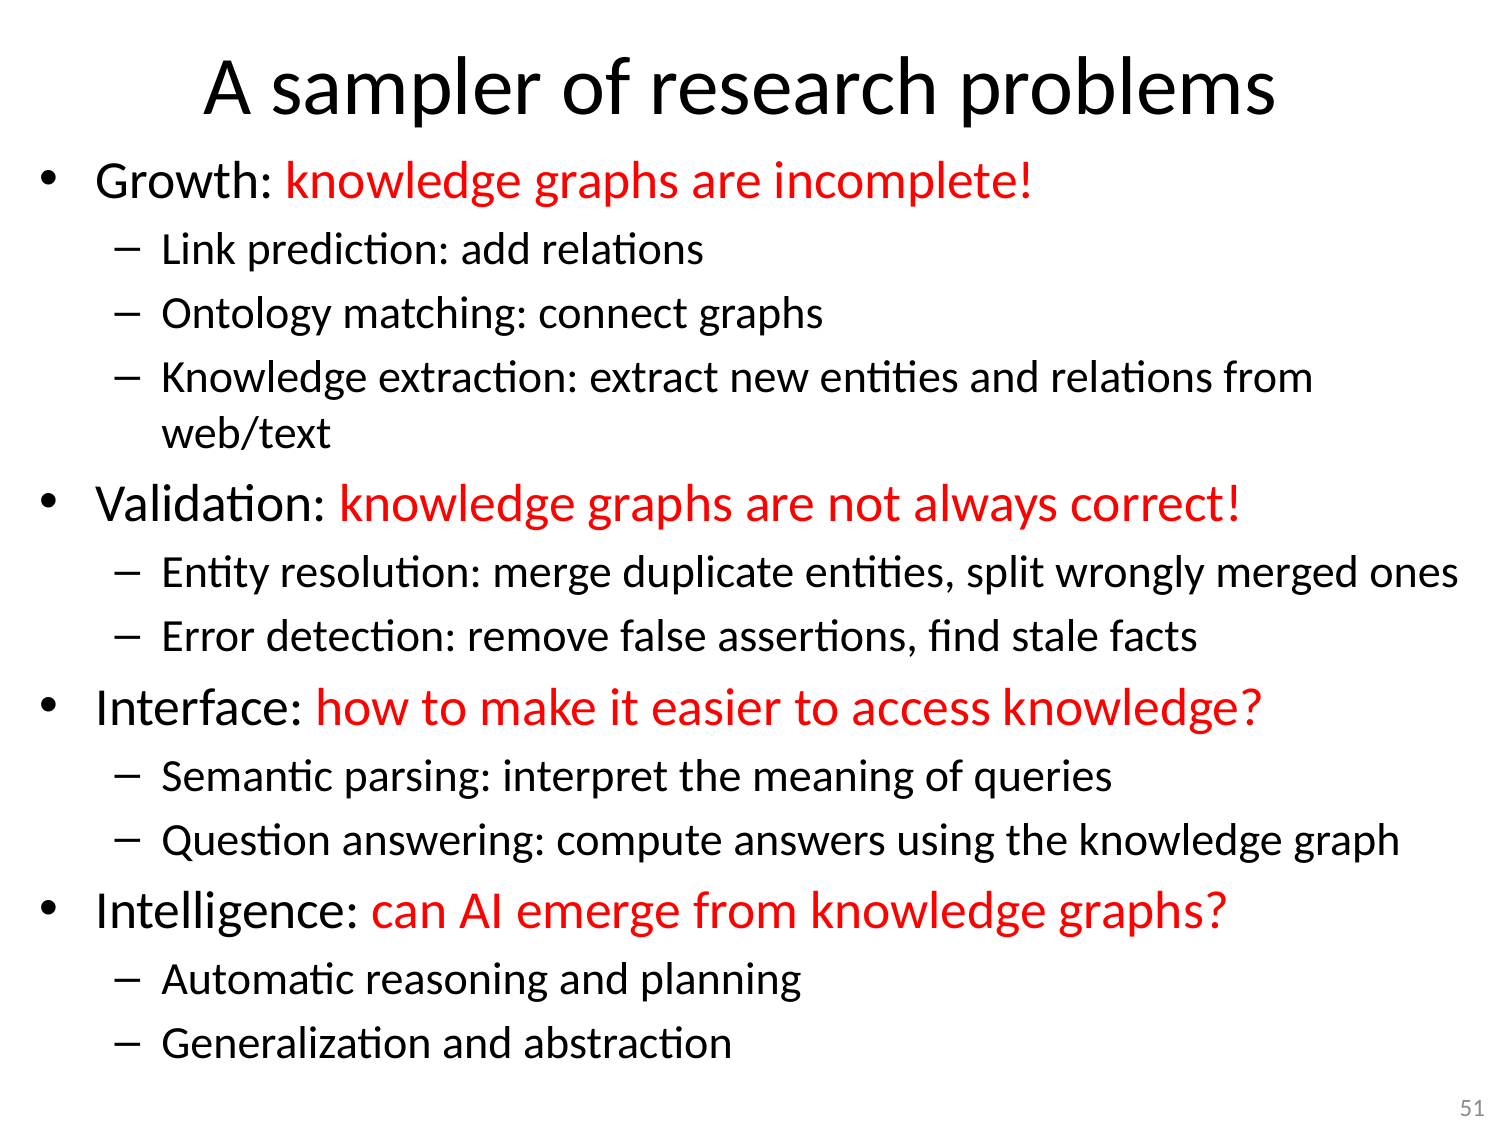

# A sampler of research problems
Growth: knowledge graphs are incomplete!
Link prediction: add relations
Ontology matching: connect graphs
Knowledge extraction: extract new entities and relations from web/text
Validation: knowledge graphs are not always correct!
Entity resolution: merge duplicate entities, split wrongly merged ones
Error detection: remove false assertions, find stale facts
Interface: how to make it easier to access knowledge?
Semantic parsing: interpret the meaning of queries
Question answering: compute answers using the knowledge graph
Intelligence: can AI emerge from knowledge graphs?
Automatic reasoning and planning
Generalization and abstraction

51